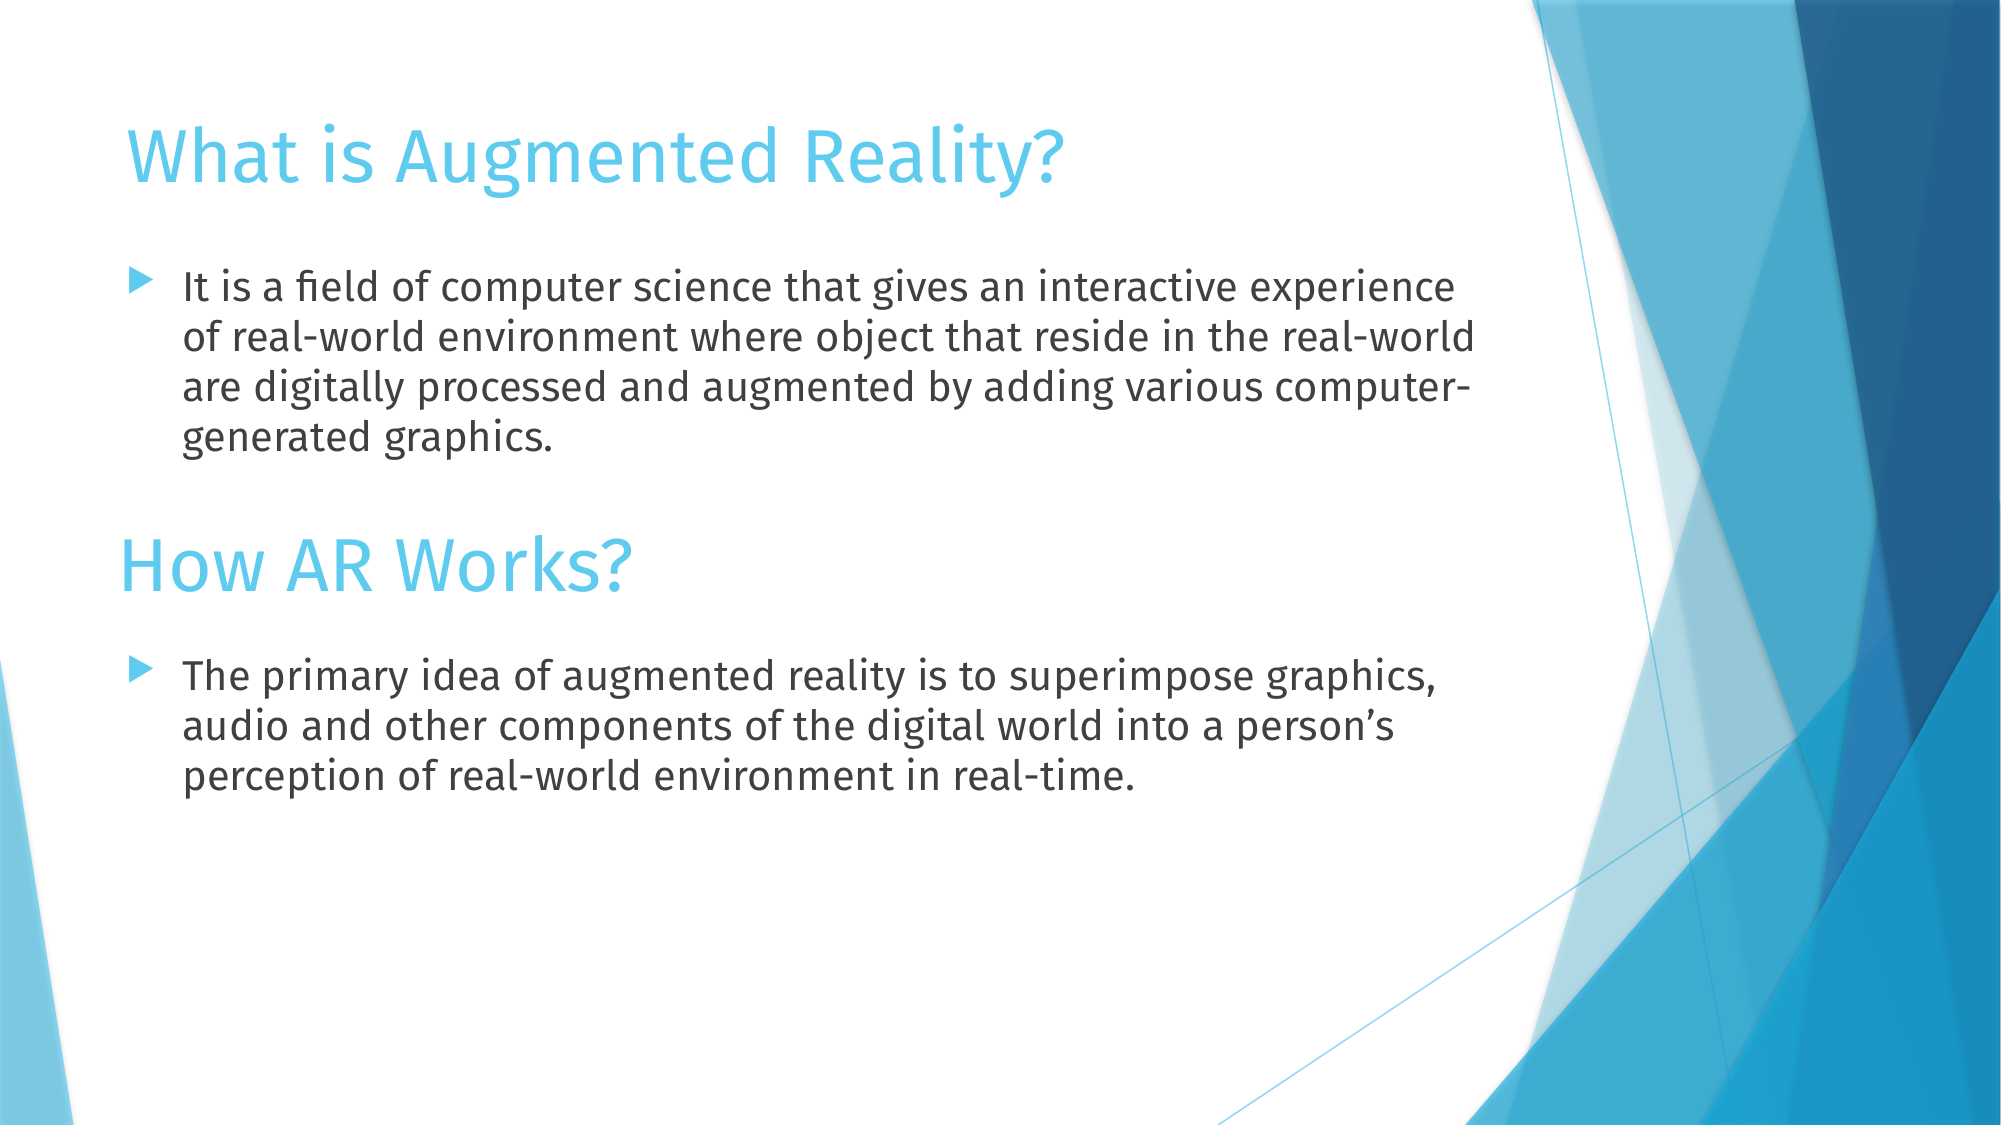

# What is Augmented Reality?
It is a field of computer science that gives an interactive experience of real-world environment where object that reside in the real-world are digitally processed and augmented by adding various computer-generated graphics.

How AR Works?
The primary idea of augmented reality is to superimpose graphics, audio and other components of the digital world into a person’s perception of real-world environment in real-time.